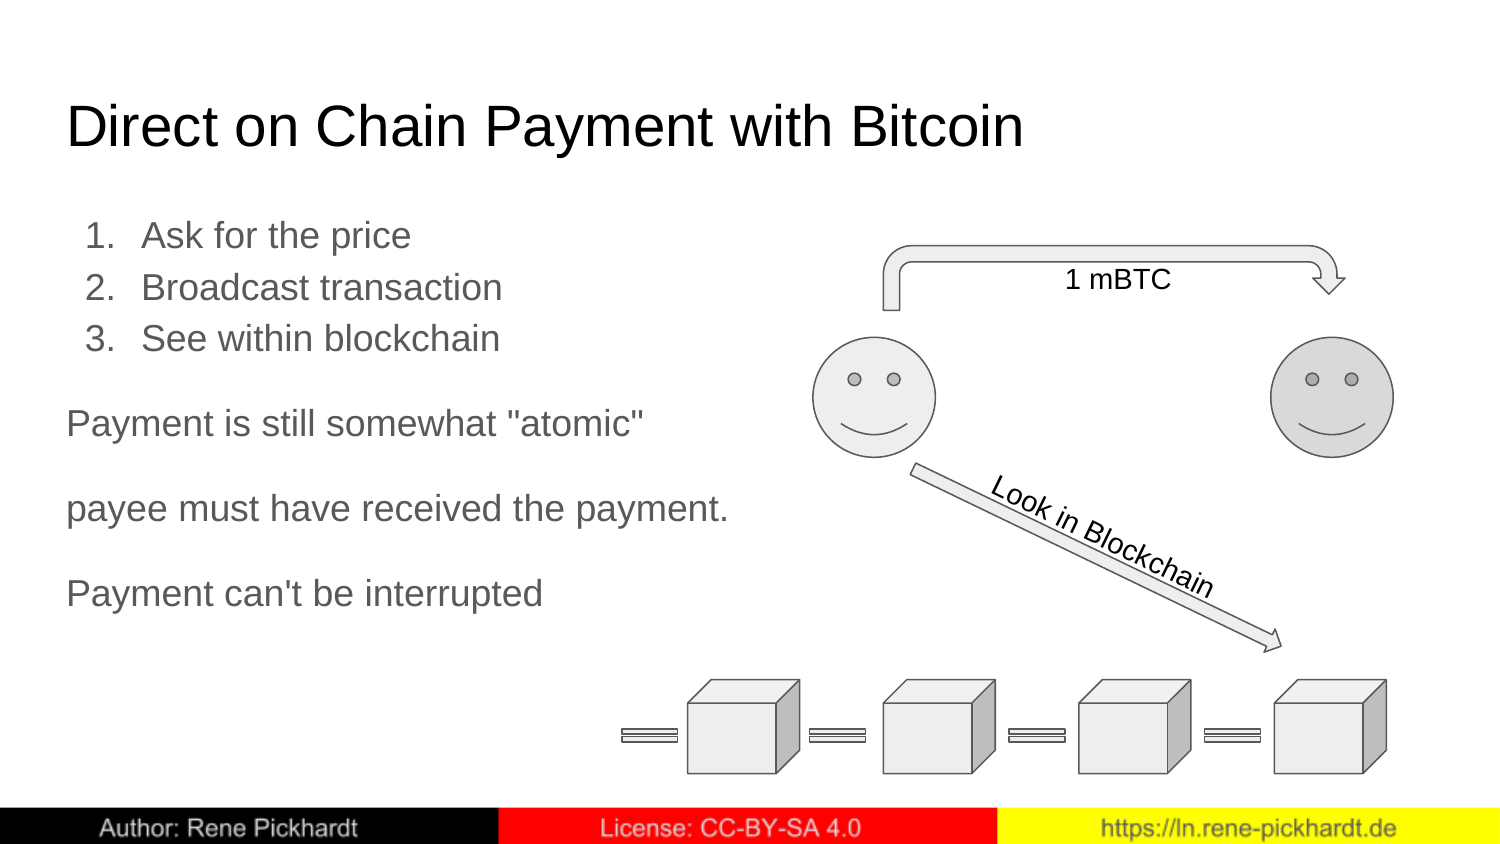

# Direct on Chain Payment with Bitcoin
Ask for the price
Broadcast transaction
See within blockchain
Payment is still somewhat "atomic"
payee must have received the payment.
Payment can't be interrupted

 1 mBTC

Look in Blockchain